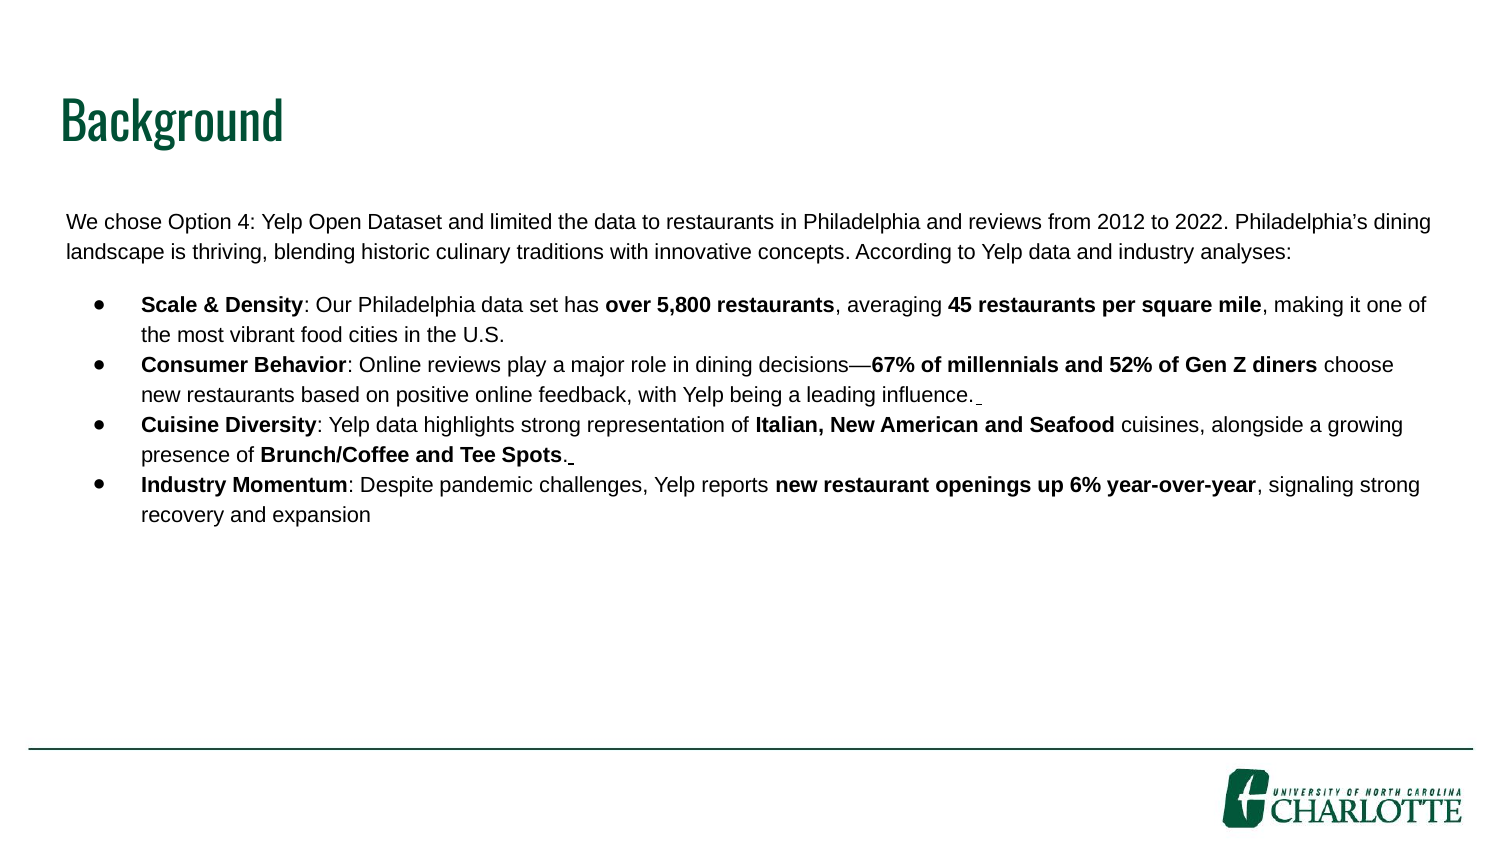

Background
We chose Option 4: Yelp Open Dataset and limited the data to restaurants in Philadelphia and reviews from 2012 to 2022. Philadelphia’s dining landscape is thriving, blending historic culinary traditions with innovative concepts. According to Yelp data and industry analyses:
Scale & Density: Our Philadelphia data set has over 5,800 restaurants, averaging 45 restaurants per square mile, making it one of the most vibrant food cities in the U.S.
Consumer Behavior: Online reviews play a major role in dining decisions—67% of millennials and 52% of Gen Z diners choose new restaurants based on positive online feedback, with Yelp being a leading influence.
Cuisine Diversity: Yelp data highlights strong representation of Italian, New American and Seafood cuisines, alongside a growing presence of Brunch/Coffee and Tee Spots.
Industry Momentum: Despite pandemic challenges, Yelp reports new restaurant openings up 6% year-over-year, signaling strong recovery and expansion